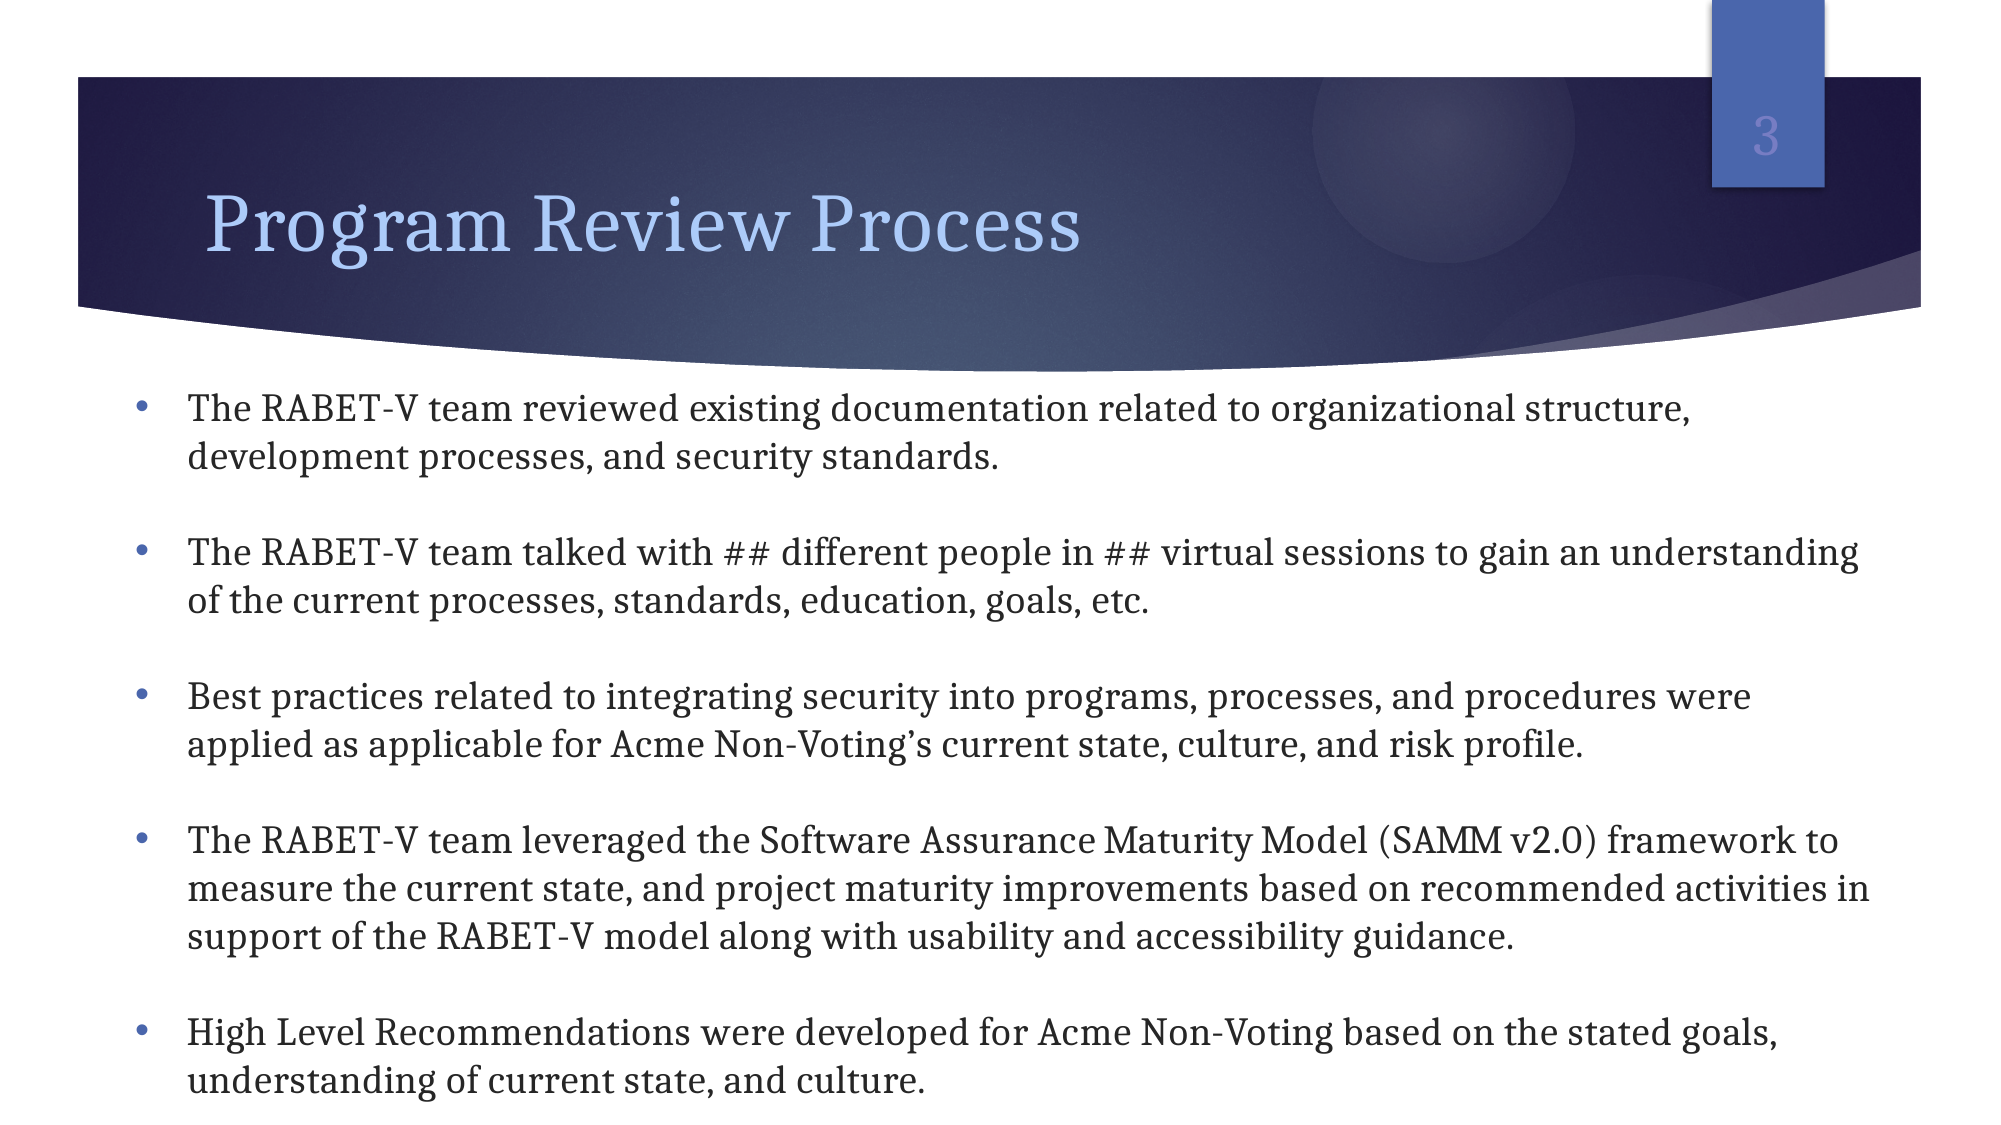

3
# Program Review Process
The RABET-V team reviewed existing documentation related to organizational structure, development processes, and security standards.

The RABET-V team talked with ## different people in ## virtual sessions to gain an understanding of the current processes, standards, education, goals, etc.

Best practices related to integrating security into programs, processes, and procedures were applied as applicable for Acme Non-Voting’s current state, culture, and risk profile.

The RABET-V team leveraged the Software Assurance Maturity Model (SAMM v2.0) framework to measure the current state, and project maturity improvements based on recommended activities in support of the RABET-V model along with usability and accessibility guidance.

High Level Recommendations were developed for Acme Non-Voting based on the stated goals, understanding of current state, and culture.